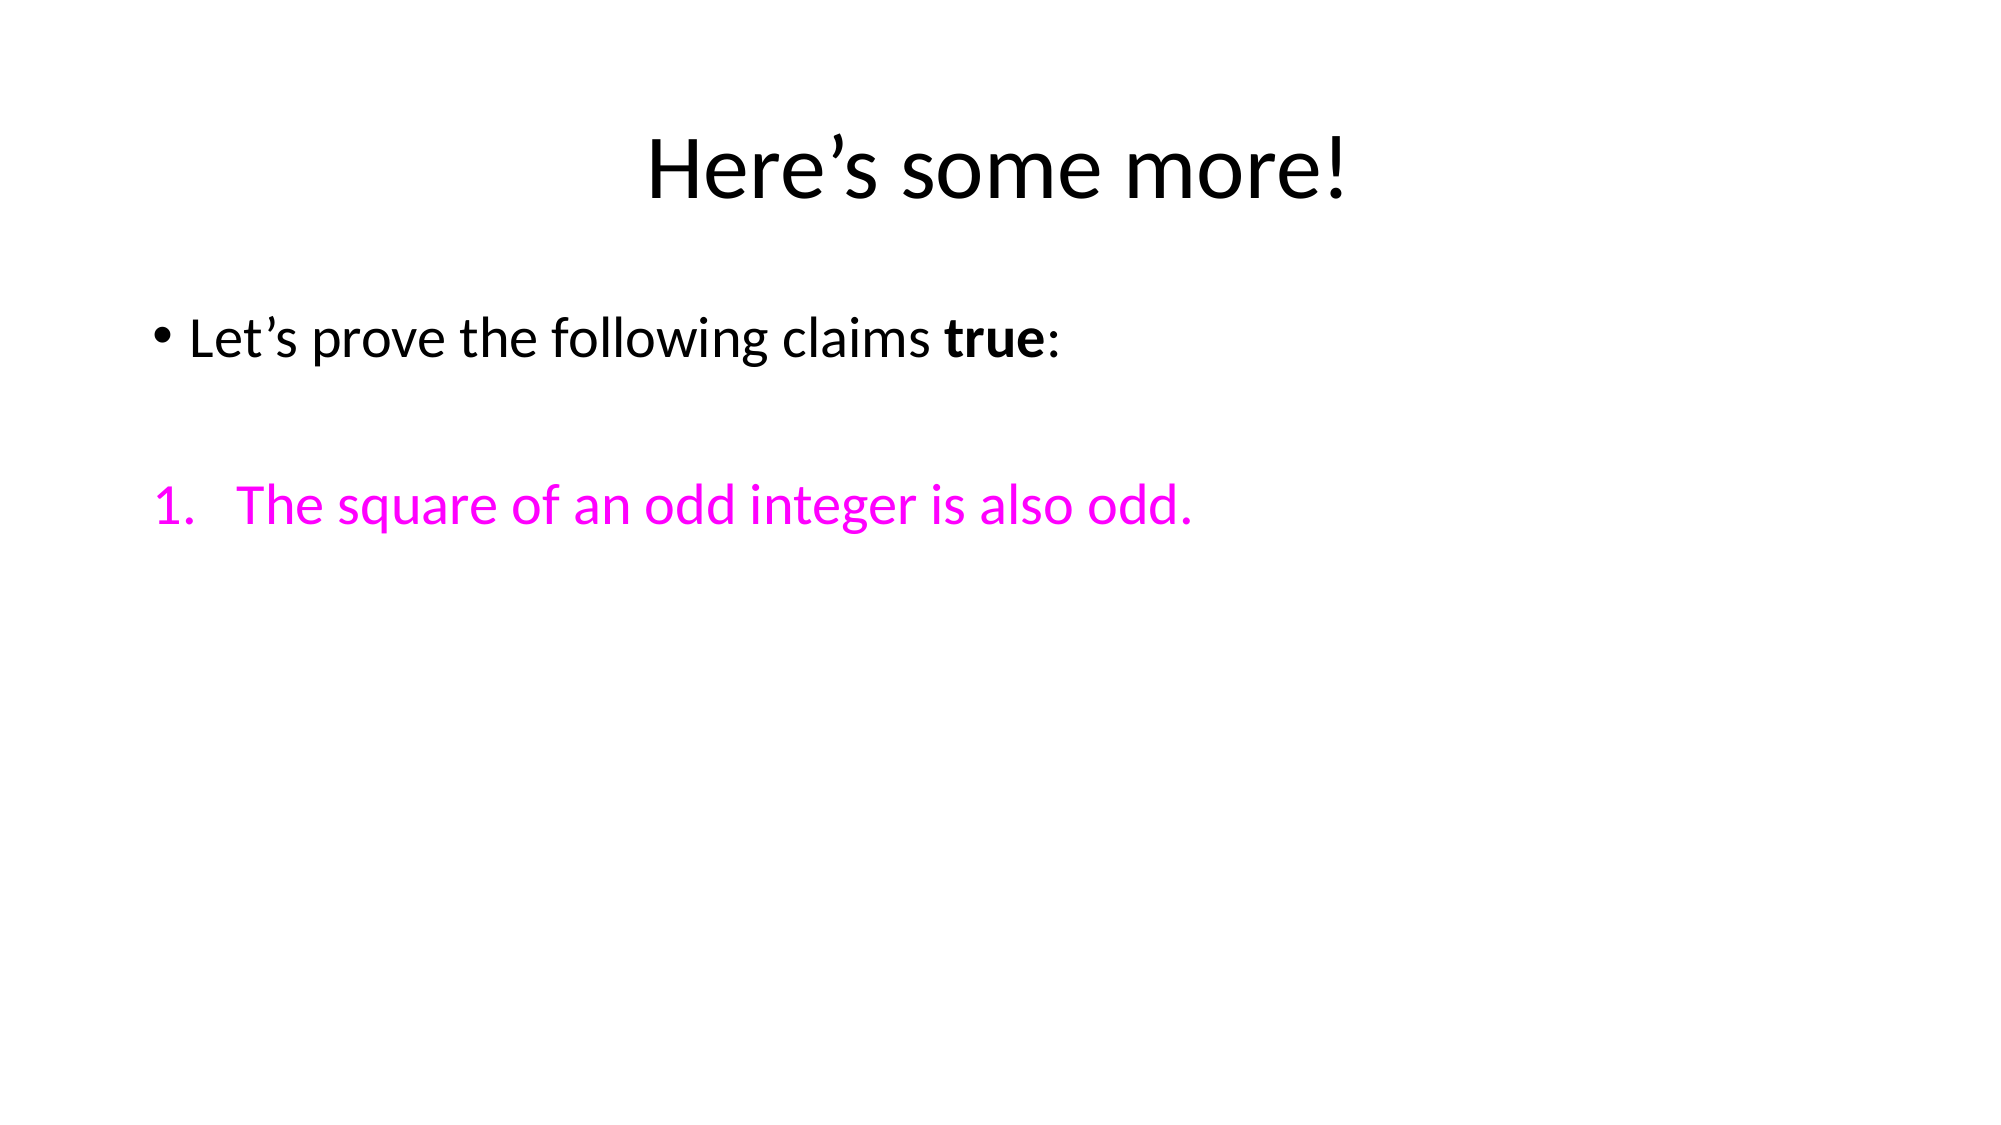

# Here’s some more!
Let’s prove the following claims true:

The square of an odd integer is also odd.